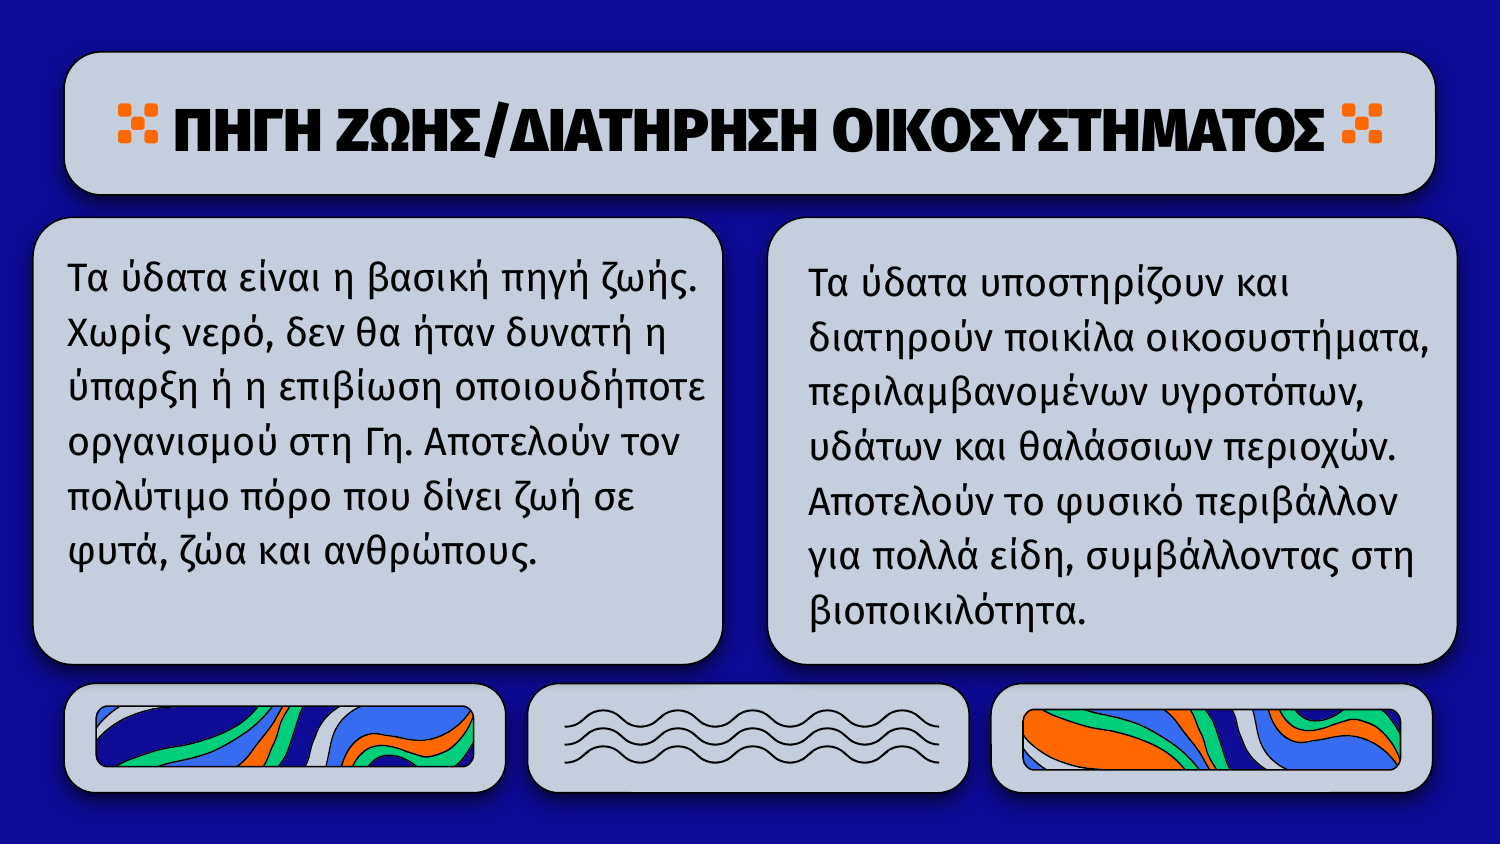

# ΠΗΓΗ ΖΩΗΣ/ΔΙΑΤΗΡΗΣΗ ΟΙΚΟΣΥΣΤΗΜΑΤΟΣ

Τα ύδατα είναι η βασική πηγή ζωής. Χωρίς νερό, δεν θα ήταν δυνατή η ύπαρξη ή η επιβίωση οποιουδήποτε οργανισμού στη Γη. Αποτελούν τον πολύτιμο πόρο που δίνει ζωή σε φυτά, ζώα και ανθρώπους.

Τα ύδατα υποστηρίζουν και διατηρούν ποικίλα οικοσυστήματα, περιλαμβανομένων υγροτόπων, υδάτων και θαλάσσιων περιοχών. Αποτελούν το φυσικό περιβάλλον για πολλά είδη, συμβάλλοντας στη βιοποικιλότητα.